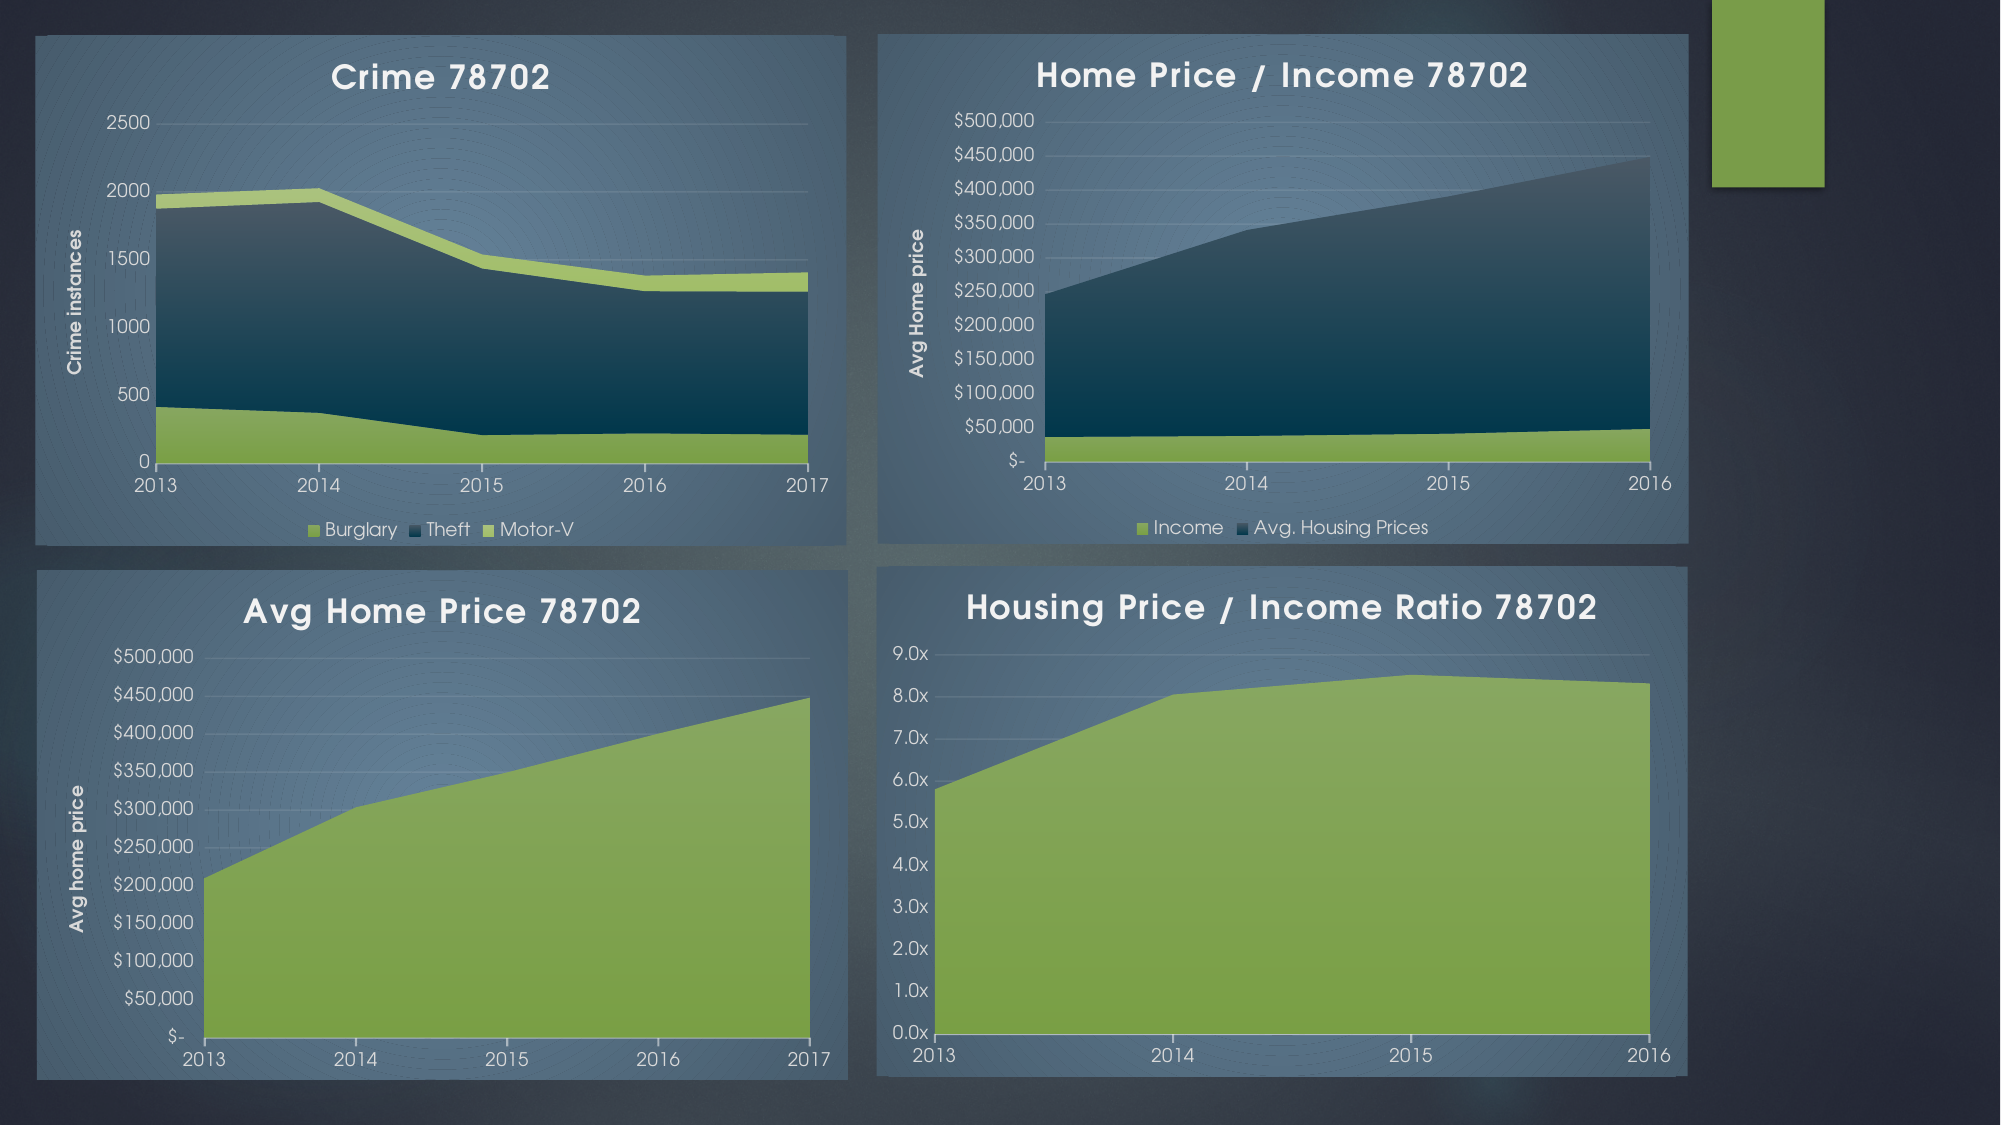

### Chart: Home Price / Income 78702

| Category | Income | Avg. Housing Prices |
|---|---|---|
| 2013 | 36197.0 | 210200.395537525 |
| 2014 | 37690.0 | 303649.764705882 |
| 2015 | 41016.0 | 349673.582150101 |
| 2016 | 48174.0 | 400830.470588235 |

### Chart: Crime 78702

| Category | Burglary | Theft | Motor-V |
|---|---|---|---|
| 2013 | 416.0 | 1460.0 | 105.0 |
| 2014 | 372.0 | 1554.0 | 101.0 |
| 2015 | 208.0 | 1228.0 | 103.0 |
| 2016 | 221.0 | 1047.0 | 115.0 |
| 2017 | 211.0 | 1053.0 | 143.0 |

### Chart: Housing Price / Income Ratio 78702

| Category | Prices/Income Ratio |
|---|---|
| 2013 | 5.807122013910684 |
| 2014 | 8.056507421222658 |
| 2015 | 8.525297009705993 |
| 2016 | 8.320473088974031 |

### Chart: Avg Home Price 78702

| Category | 78702 |
|---|---|
| 2013 | 210200.395537525 |
| 2014 | 303649.764705882 |
| 2015 | 349673.582150101 |
| 2016 | 400830.470588235 |
| 2017 | 448190.612576064 |